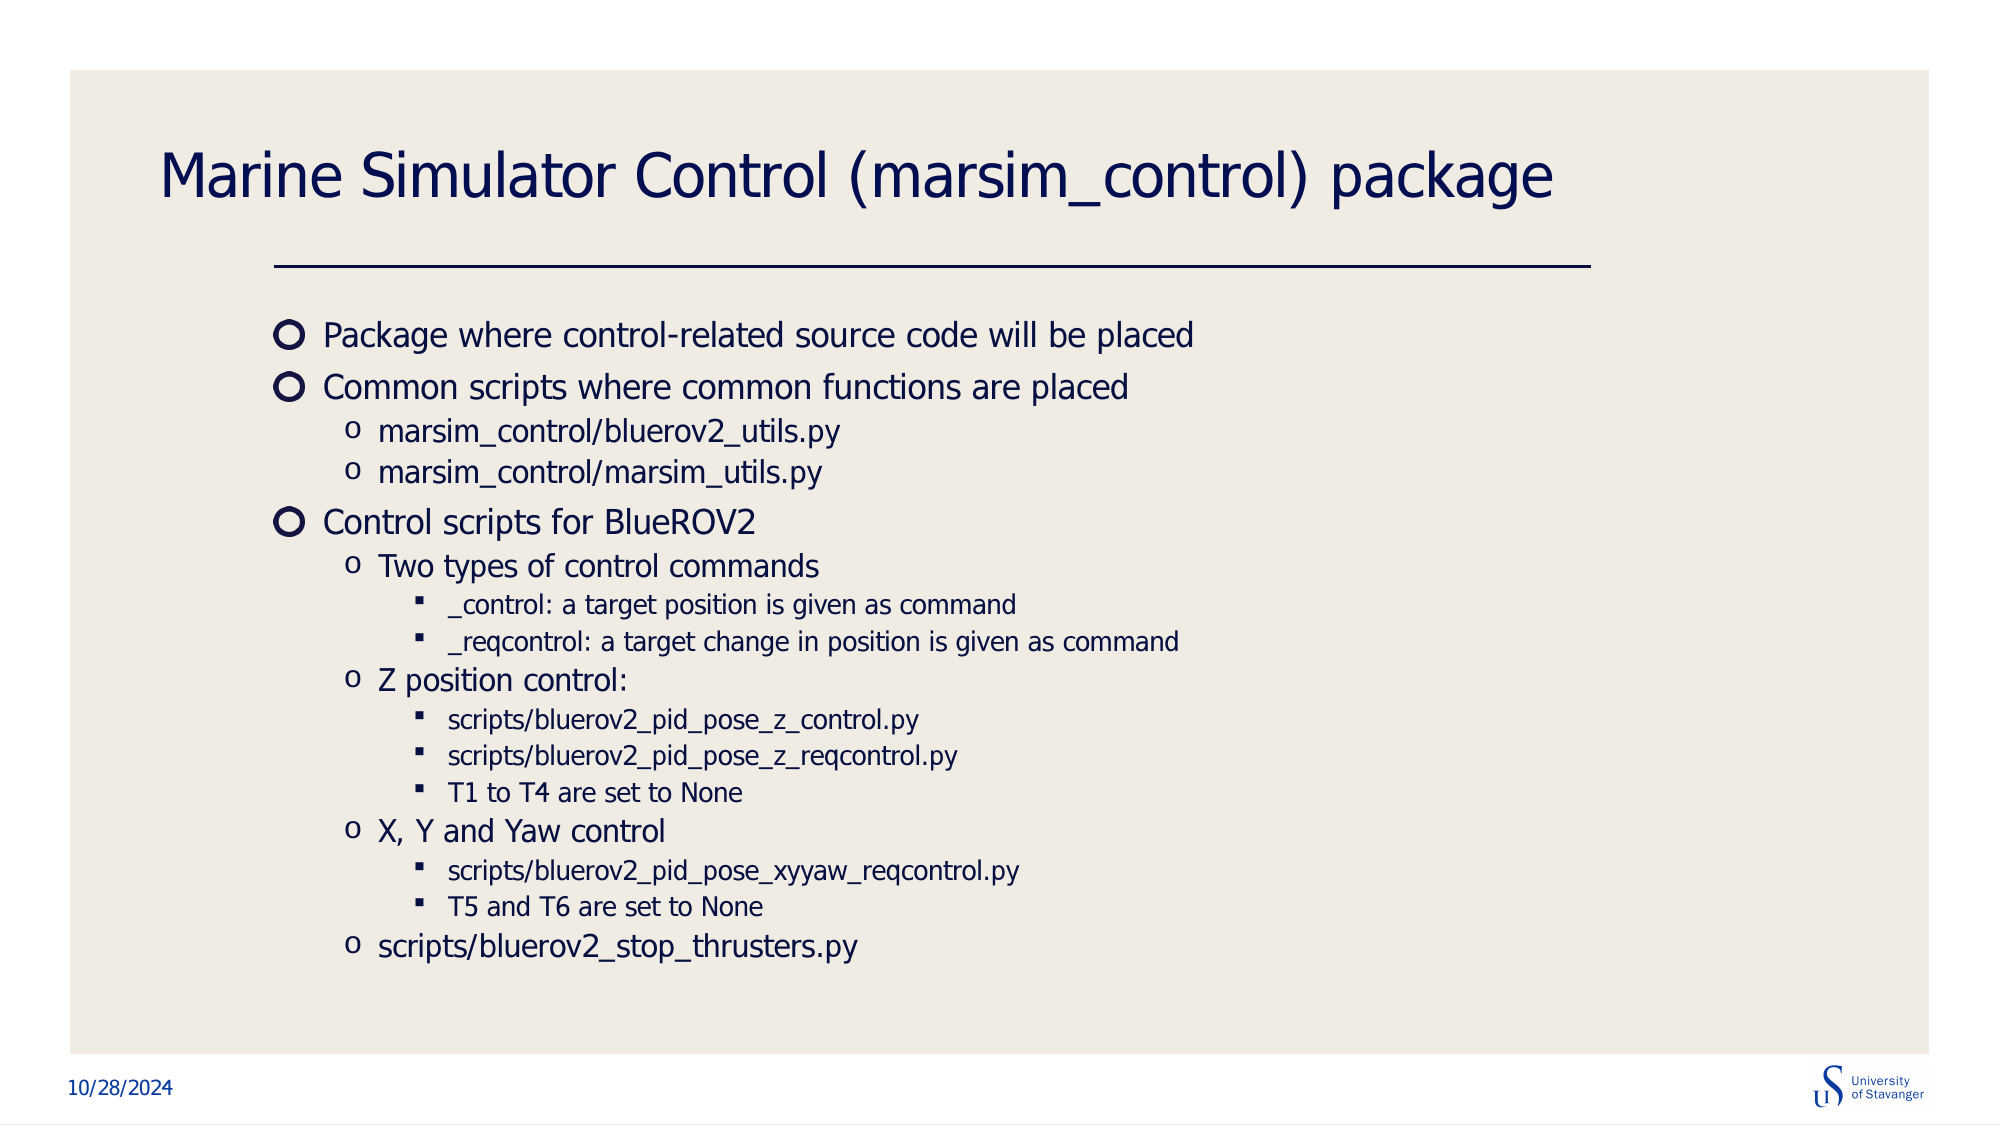

# Marine Simulator Control (marsim_control) package
Package where control-related source code will be placed
Common scripts where common functions are placed
marsim_control/bluerov2_utils.py
marsim_control/marsim_utils.py
Control scripts for BlueROV2
Two types of control commands
_control: a target position is given as command
_reqcontrol: a target change in position is given as command
Z position control:
scripts/bluerov2_pid_pose_z_control.py
scripts/bluerov2_pid_pose_z_reqcontrol.py
T1 to T4 are set to None
X, Y and Yaw control
scripts/bluerov2_pid_pose_xyyaw_reqcontrol.py
T5 and T6 are set to None
scripts/bluerov2_stop_thrusters.py

10/28/2024